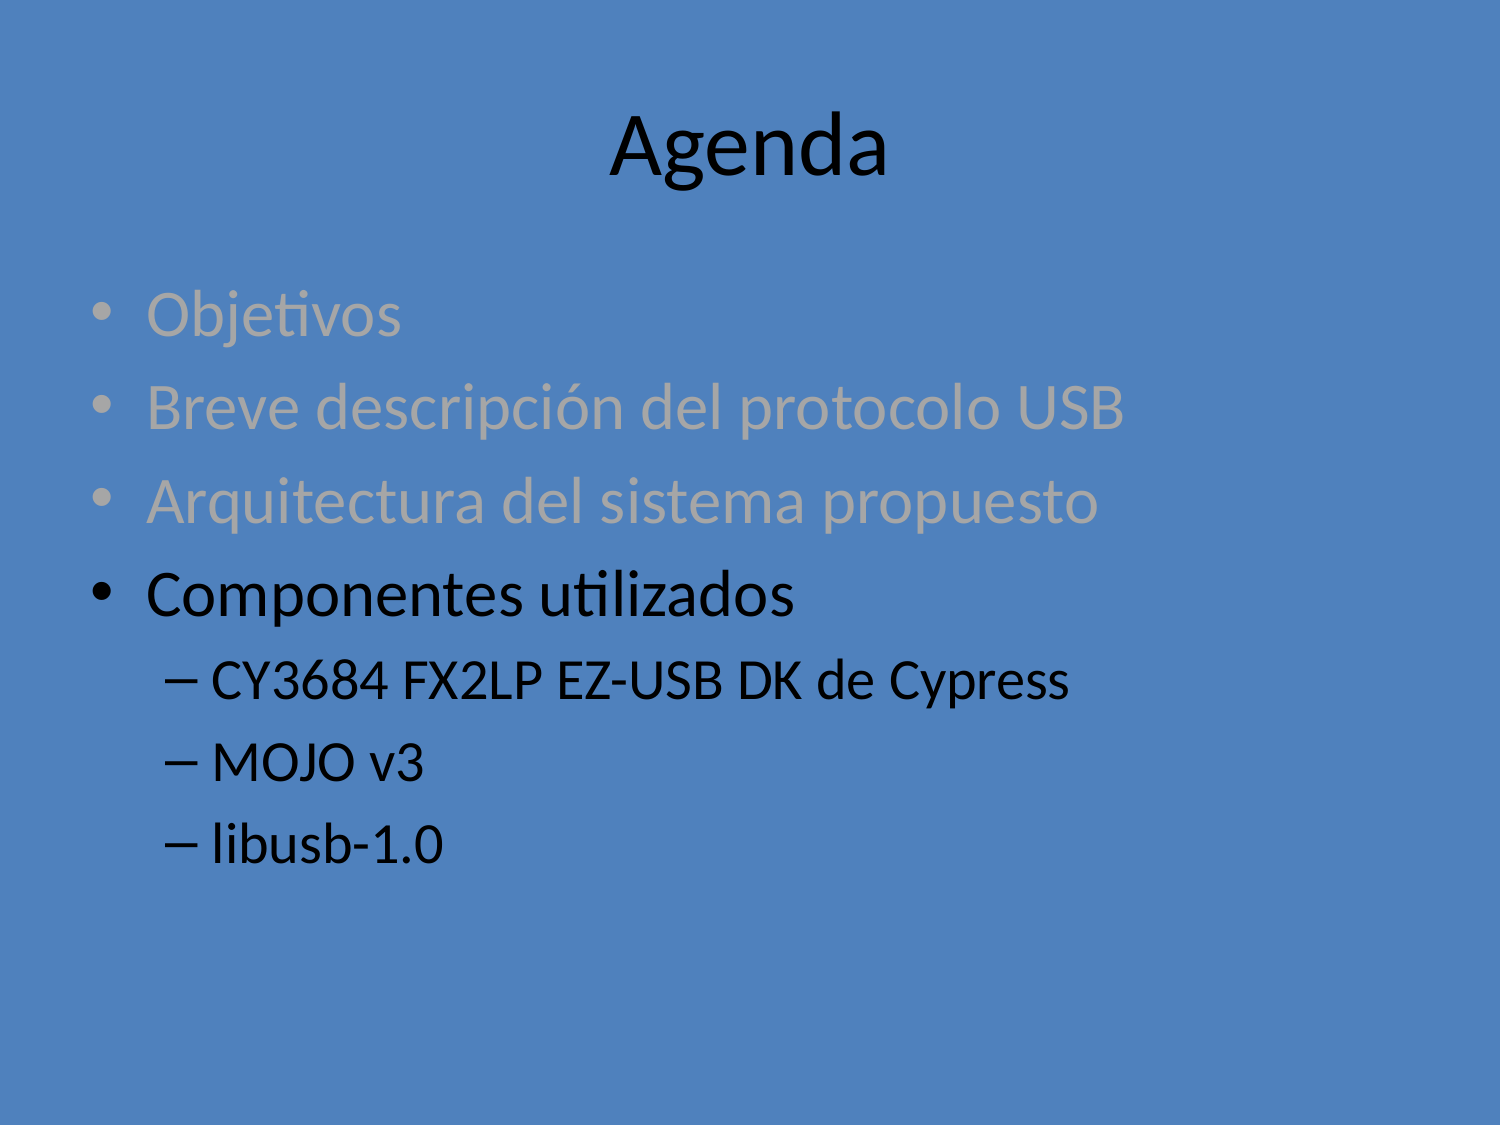

# Agenda
Objetivos
Breve descripción del protocolo USB
Arquitectura del sistema propuesto
Componentes utilizados
CY3684 FX2LP EZ-USB DK de Cypress
MOJO v3
libusb-1.0